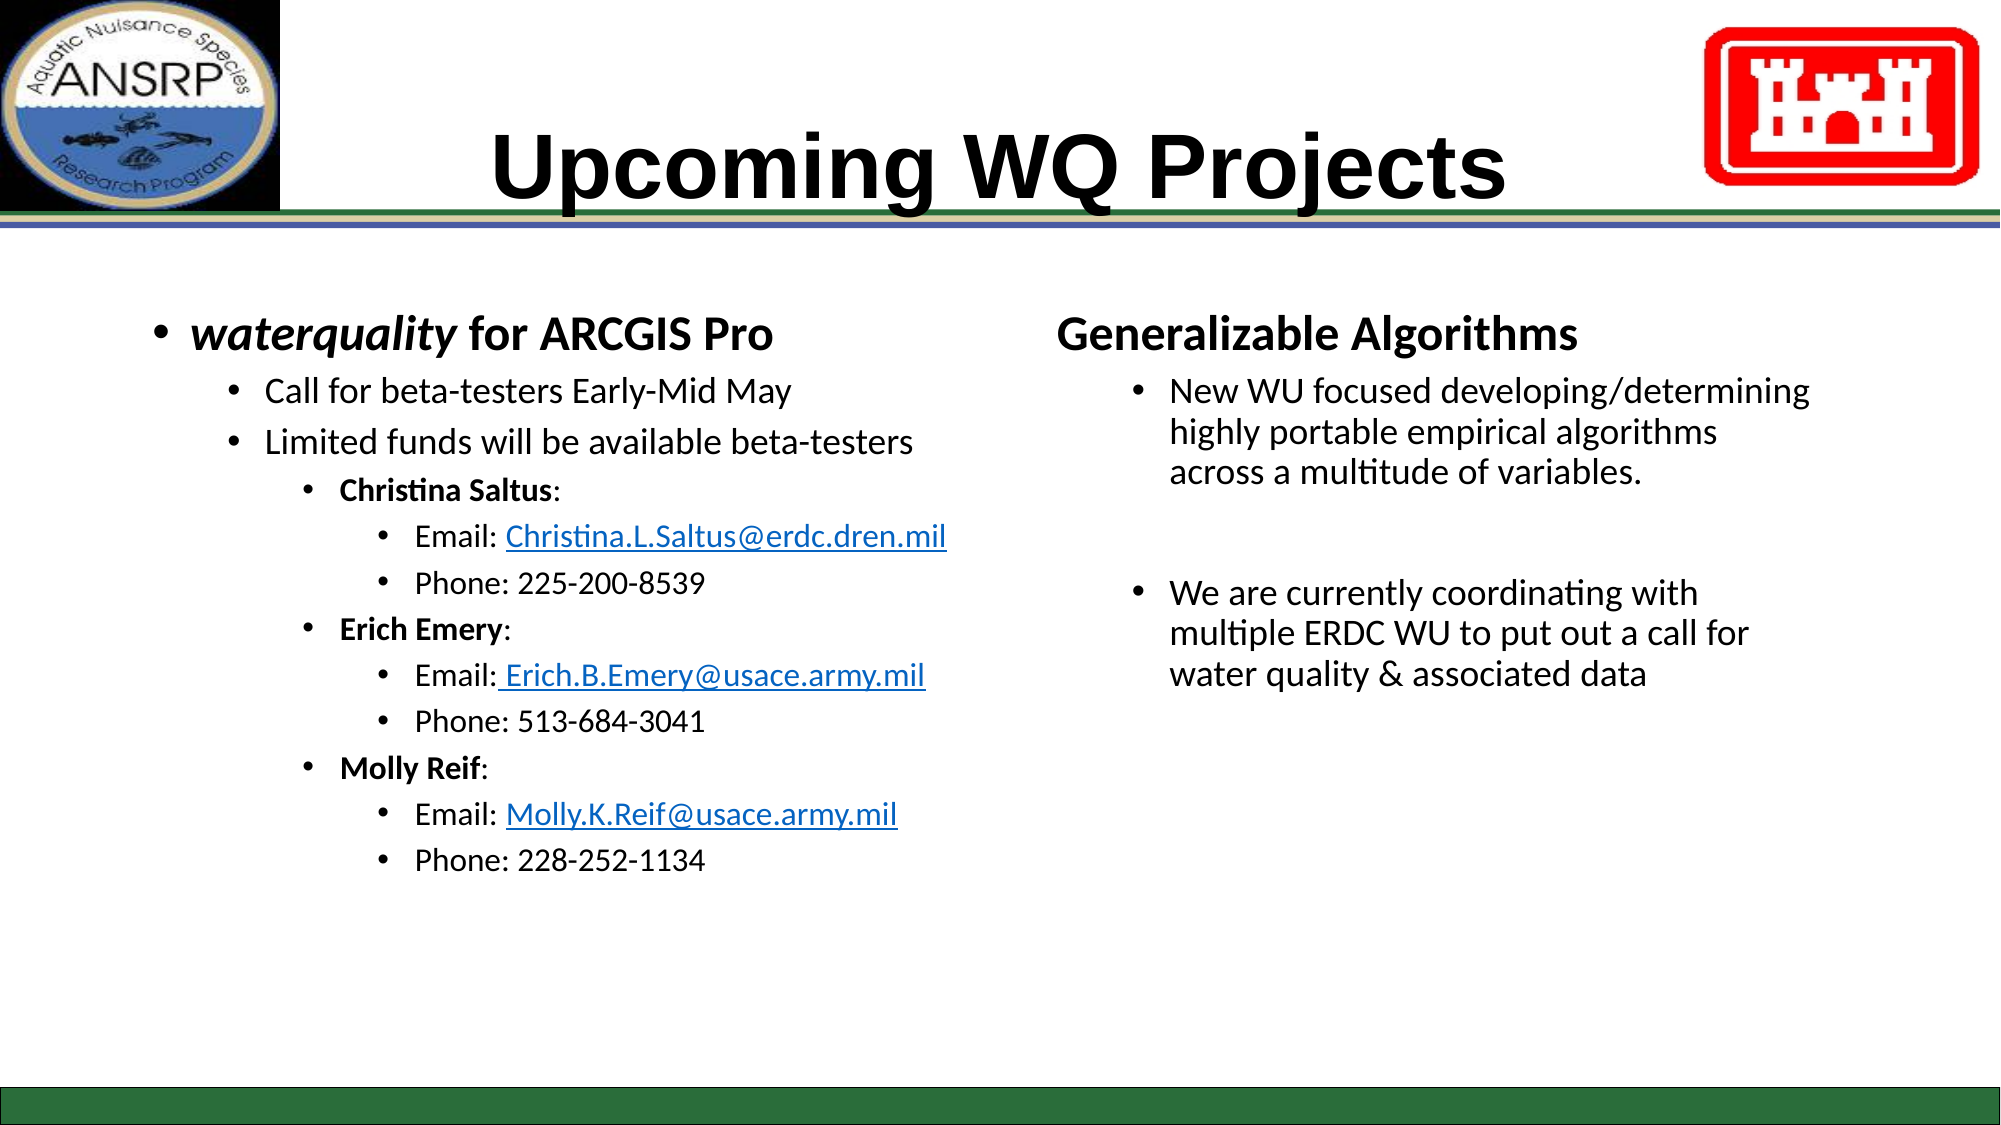

# Upcoming WQ Projects
waterquality for ARCGIS Pro
Call for beta-testers Early-Mid May
Limited funds will be available beta-testers
Christina Saltus:
Email: Christina.L.Saltus@erdc.dren.mil
Phone: 225-200-8539
Erich Emery:
Email: Erich.B.Emery@usace.army.mil
Phone: 513-684-3041
Molly Reif:
Email: Molly.K.Reif@usace.army.mil
Phone: 228-252-1134

Generalizable Algorithms
New WU focused developing/determining highly portable empirical algorithms across a multitude of variables.

We are currently coordinating with multiple ERDC WU to put out a call for water quality & associated data